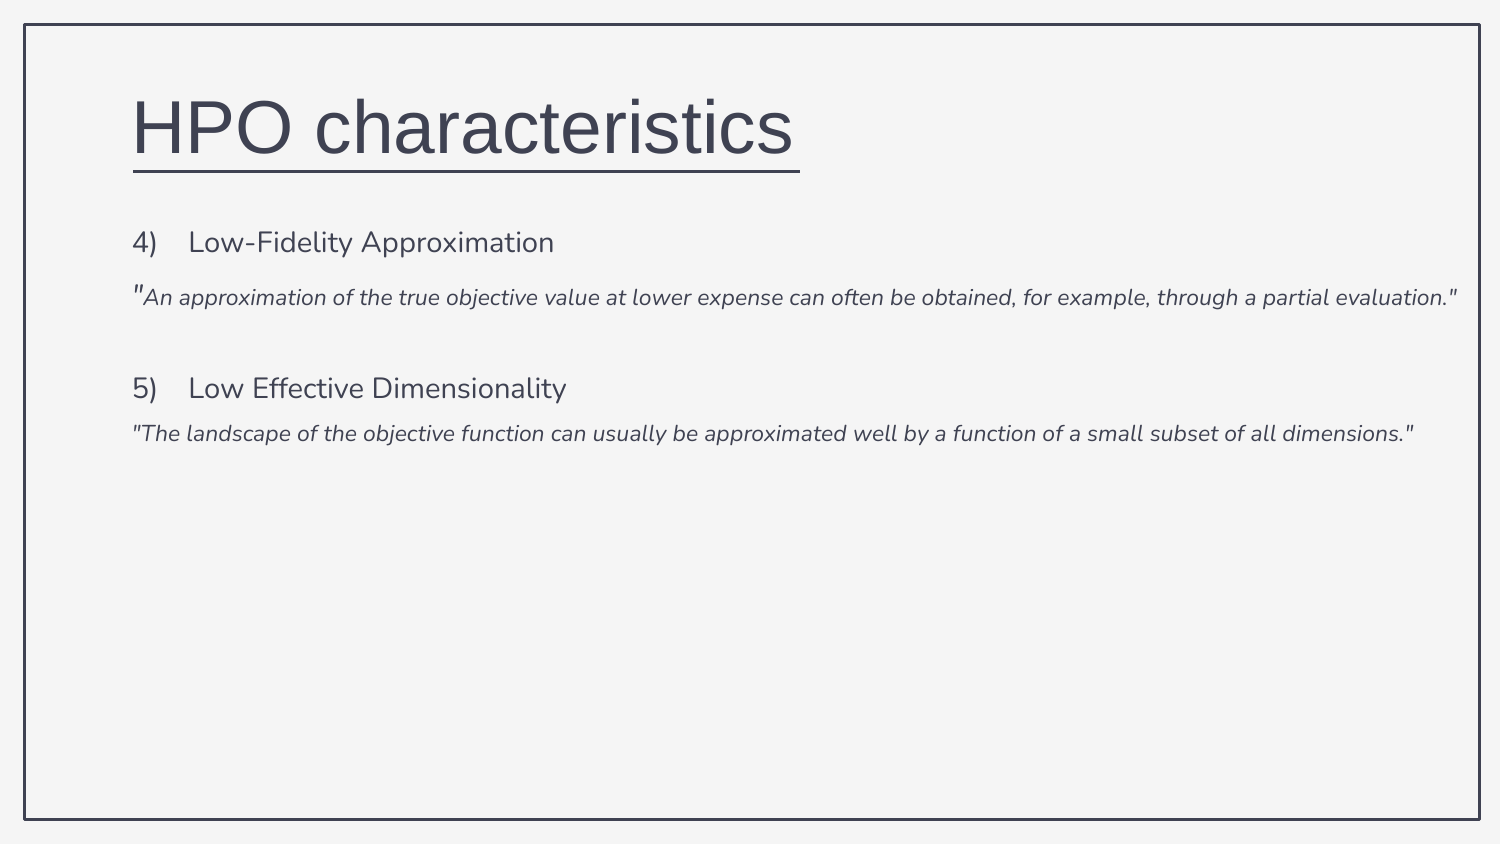

HPO characteristics
4)    Low-Fidelity Approximation
"An approximation of the true objective value at lower expense can often be obtained, for example, through a partial evaluation."

5)    Low Effective Dimensionality
"The landscape of the objective function can usually be approximated well by a function of a small subset of all dimensions."